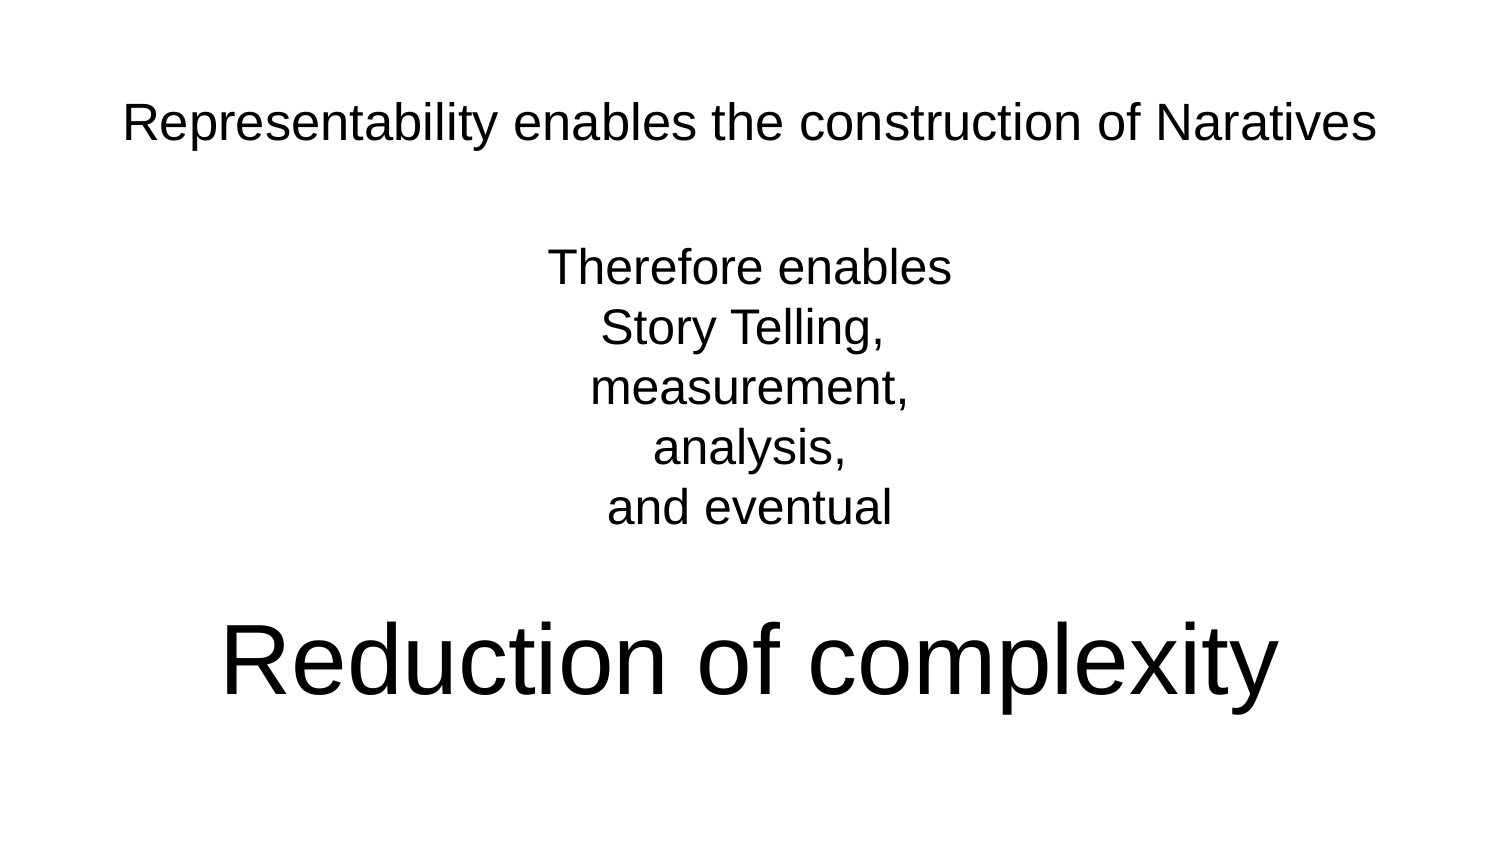

# Representability enables the construction of Naratives

Therefore enables
Story Telling,
measurement,
analysis,
 and eventual

Reduction of complexity